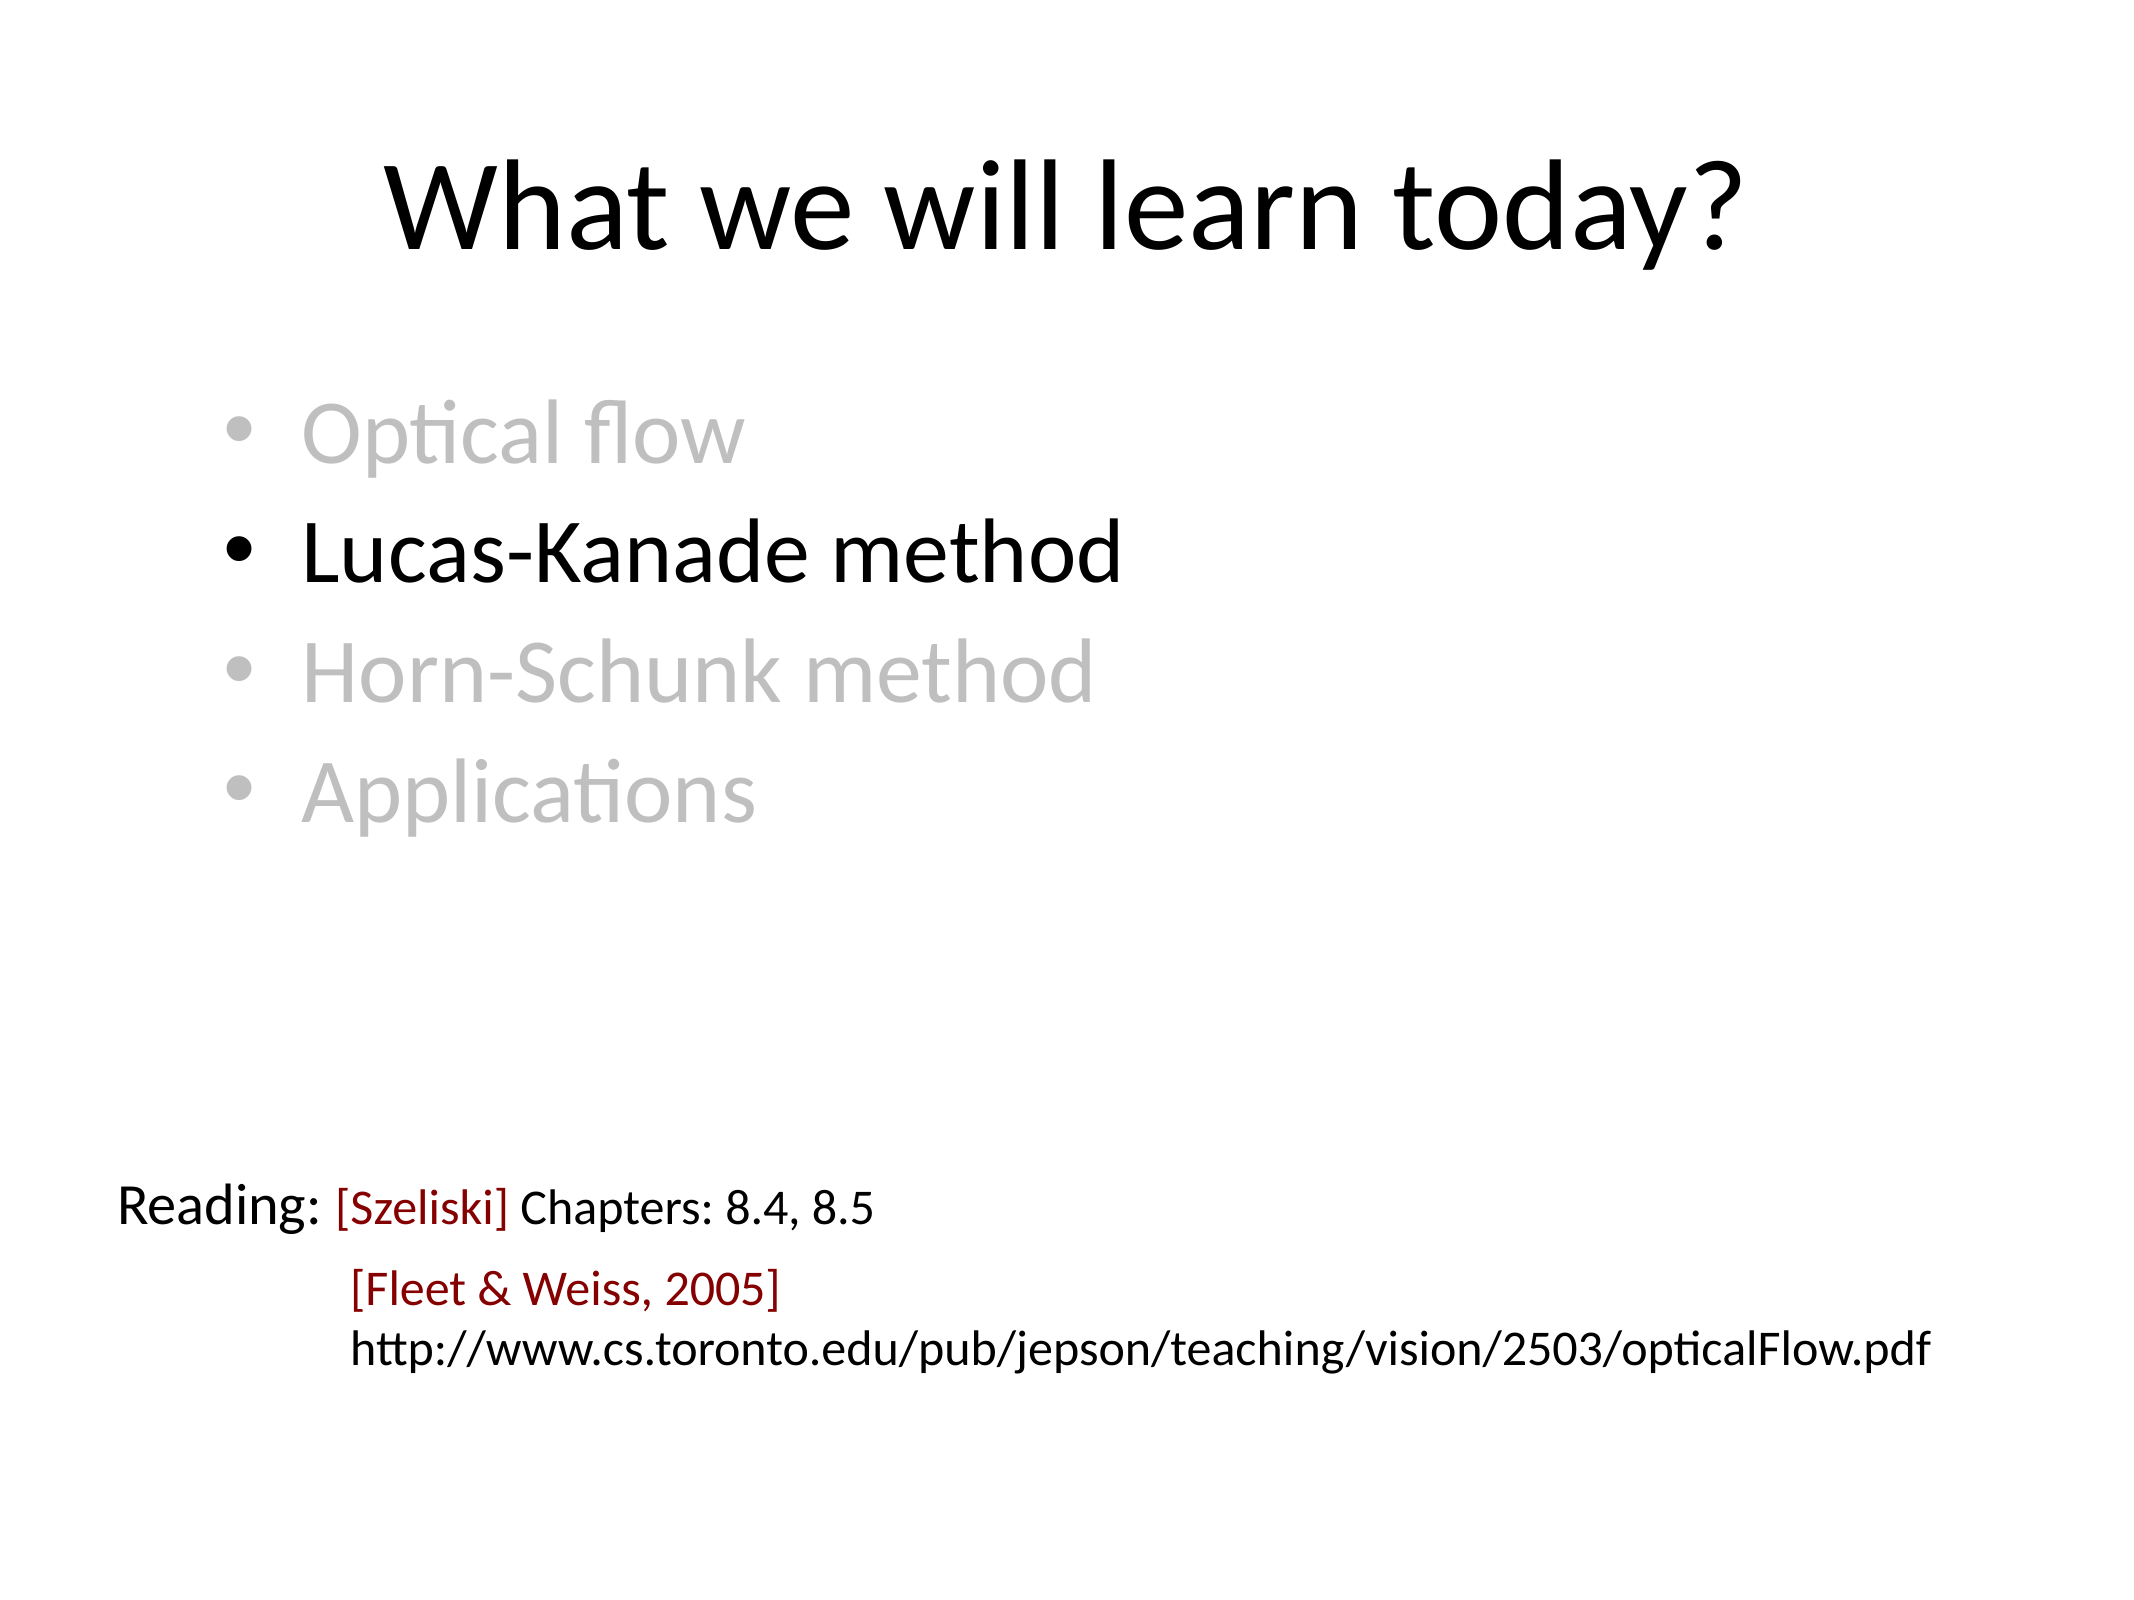

# What we will learn today?
Optical flow
Lucas-Kanade method
Horn-Schunk method
Applications
Reading: [Szeliski] Chapters: 8.4, 8.5
[Fleet & Weiss, 2005]
http://www.cs.toronto.edu/pub/jepson/teaching/vision/2503/opticalFlow.pdf
23
28-Nov-17